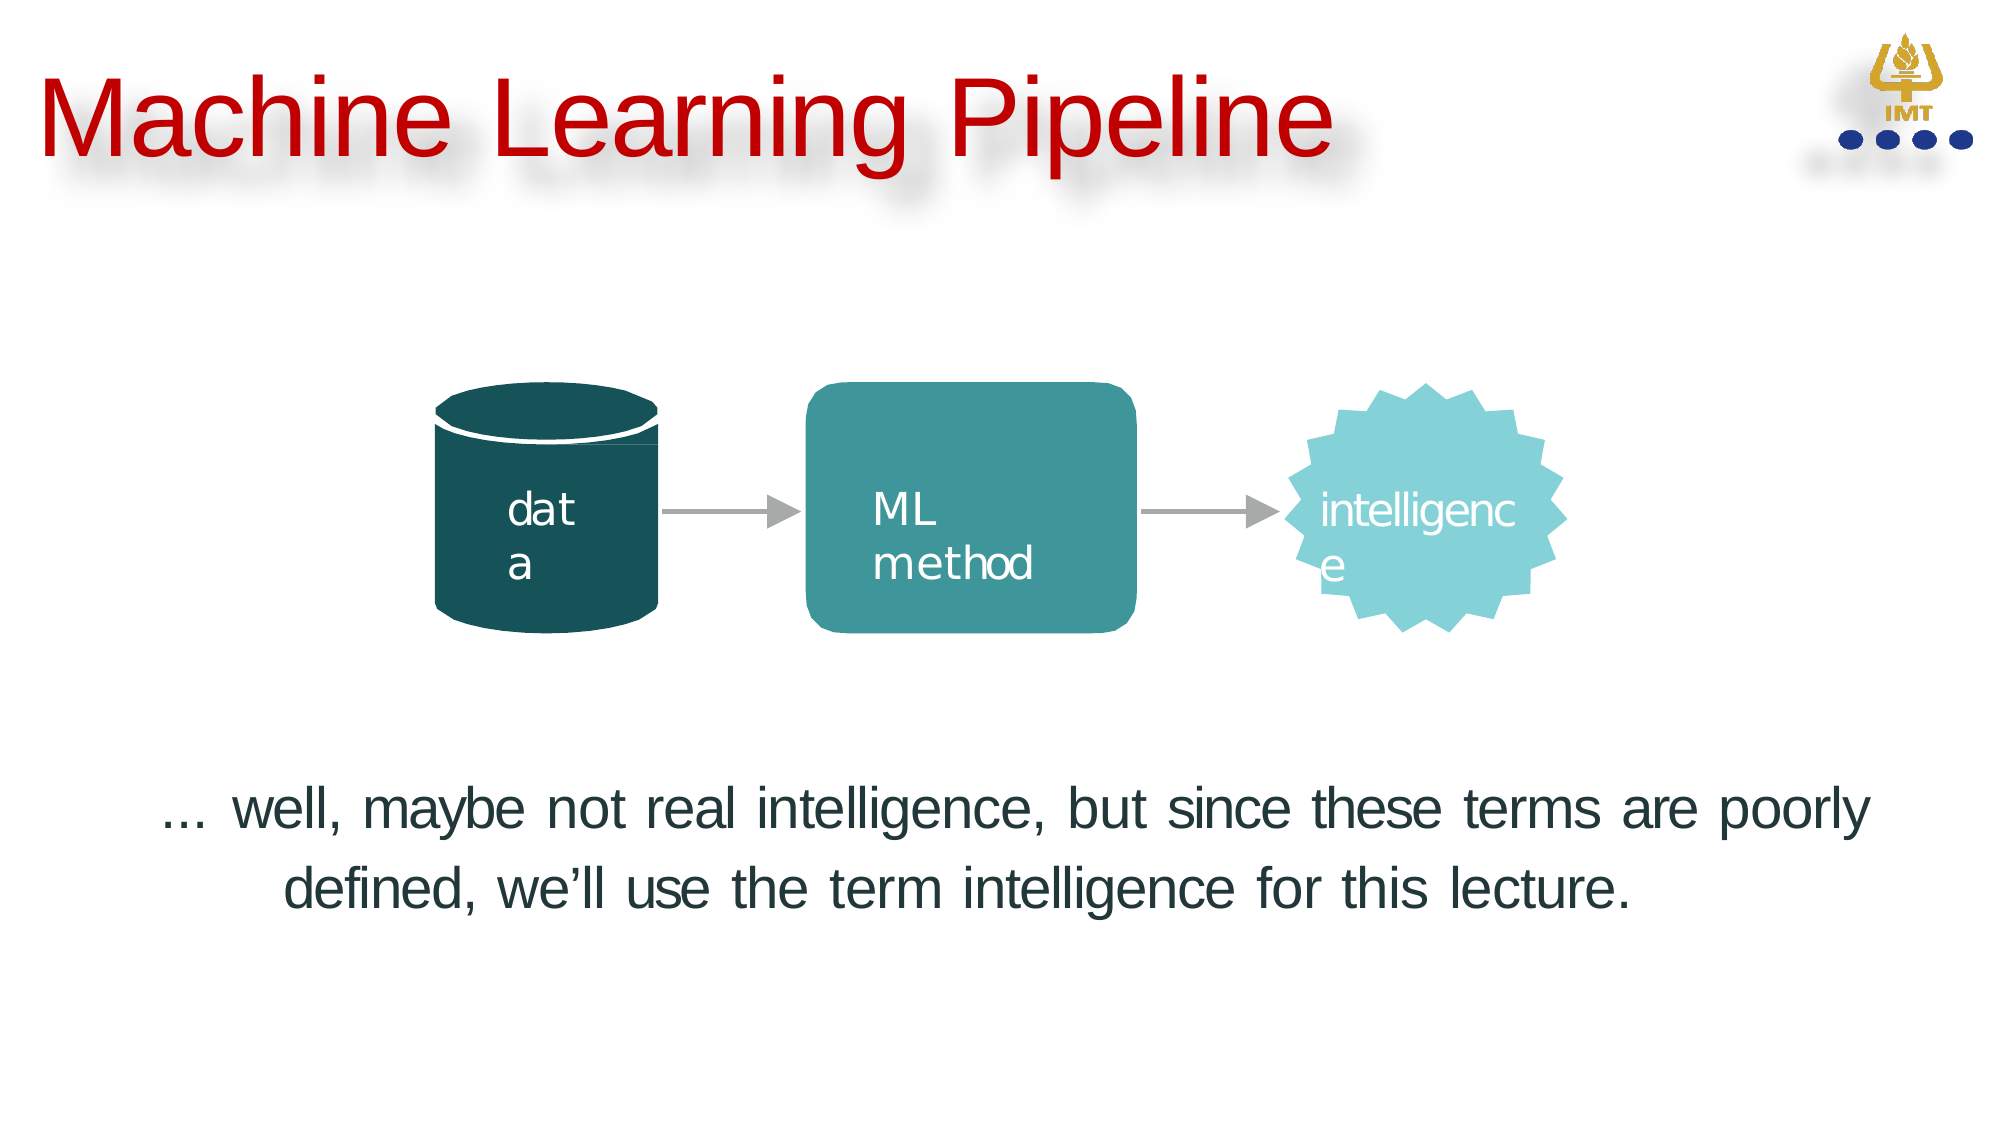

# Machine Learning Pipeline

data
ML method
intelligence

... well, maybe not real intelligence, but since these terms are poorly  defined, we’ll use the term intelligence for this lecture.